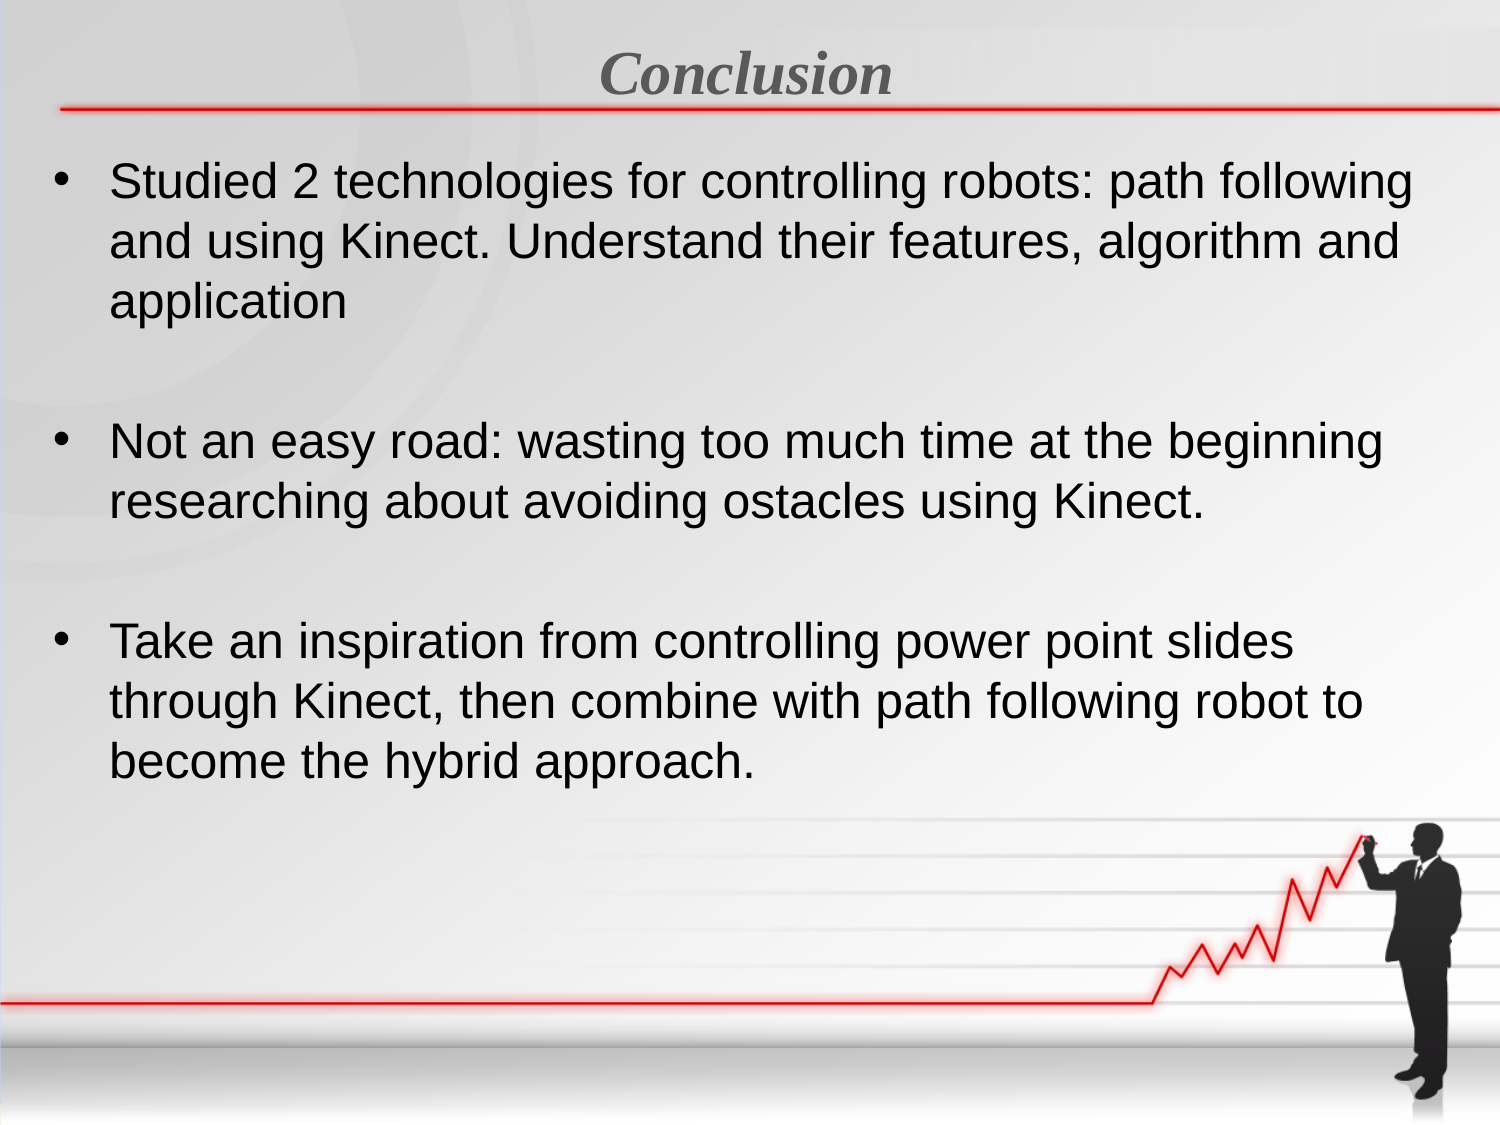

# Conclusion
Studied 2 technologies for controlling robots: path following and using Kinect. Understand their features, algorithm and application

Not an easy road: wasting too much time at the beginning researching about avoiding ostacles using Kinect.

Take an inspiration from controlling power point slides through Kinect, then combine with path following robot to become the hybrid approach.